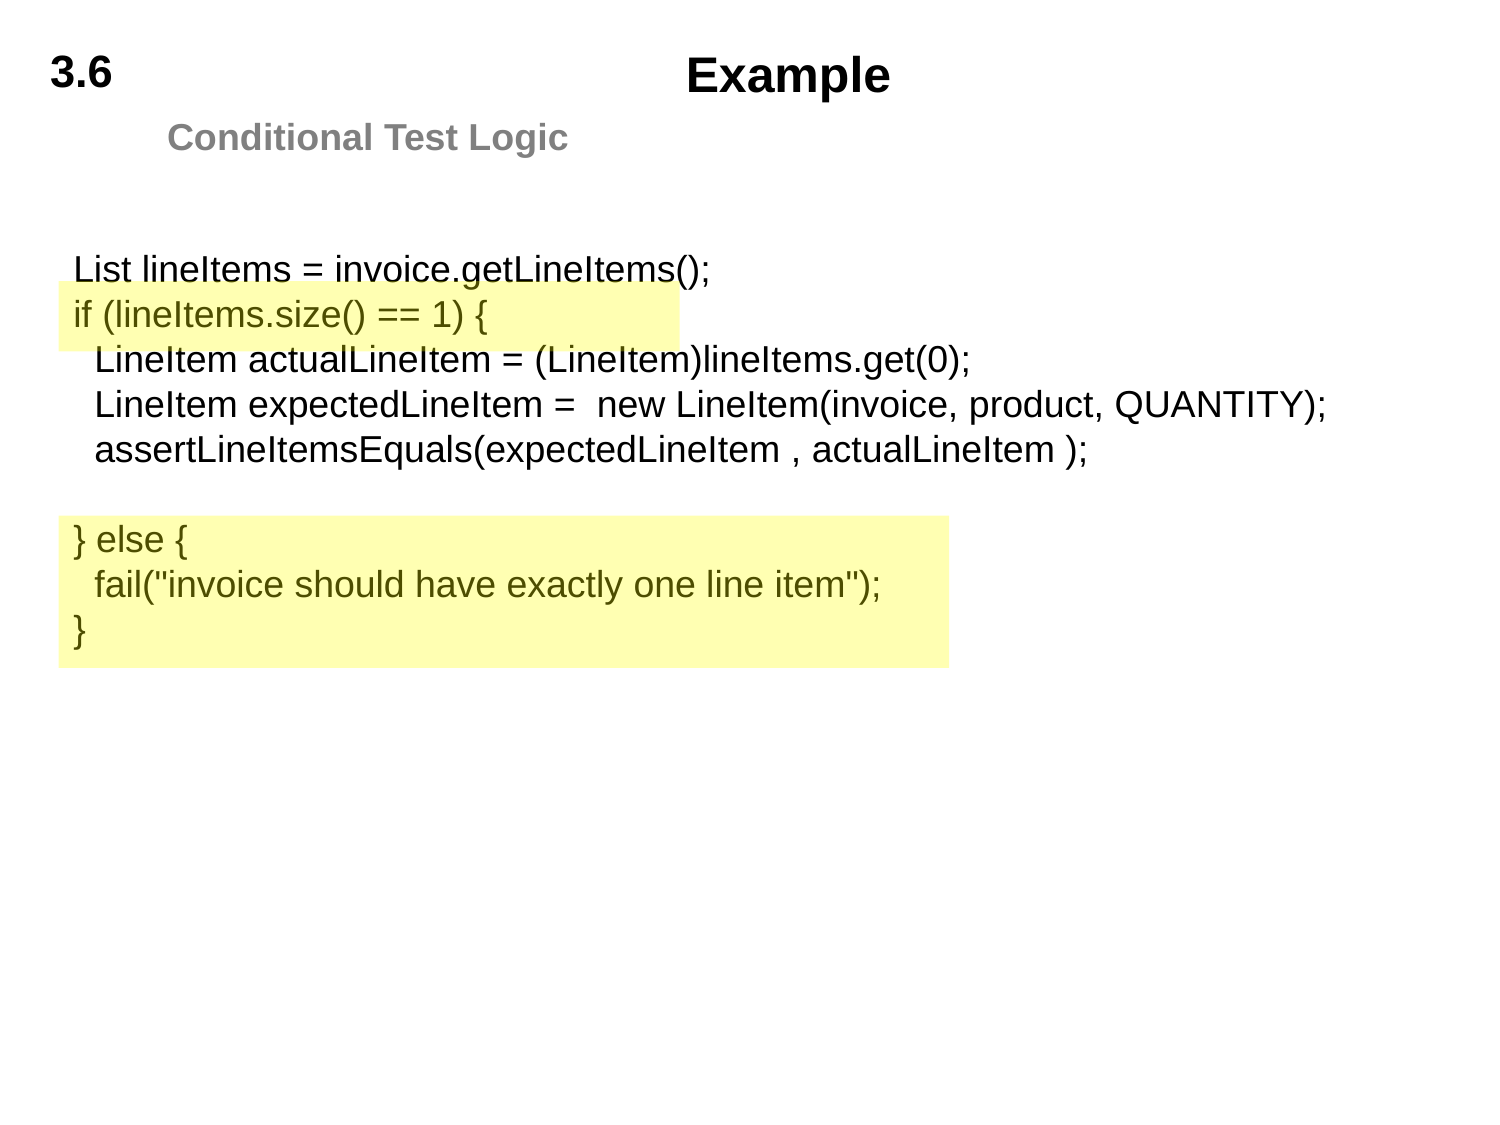

3.6
# Example
Conditional Test Logic
List lineItems = invoice.getLineItems();
if (lineItems.size() == 1) {
  LineItem actualLineItem = (LineItem)lineItems.get(0);
  LineItem expectedLineItem =  new LineItem(invoice, product, QUANTITY);
  assertLineItemsEquals(expectedLineItem , actualLineItem );

} else {
  fail("invoice should have exactly one line item");
}